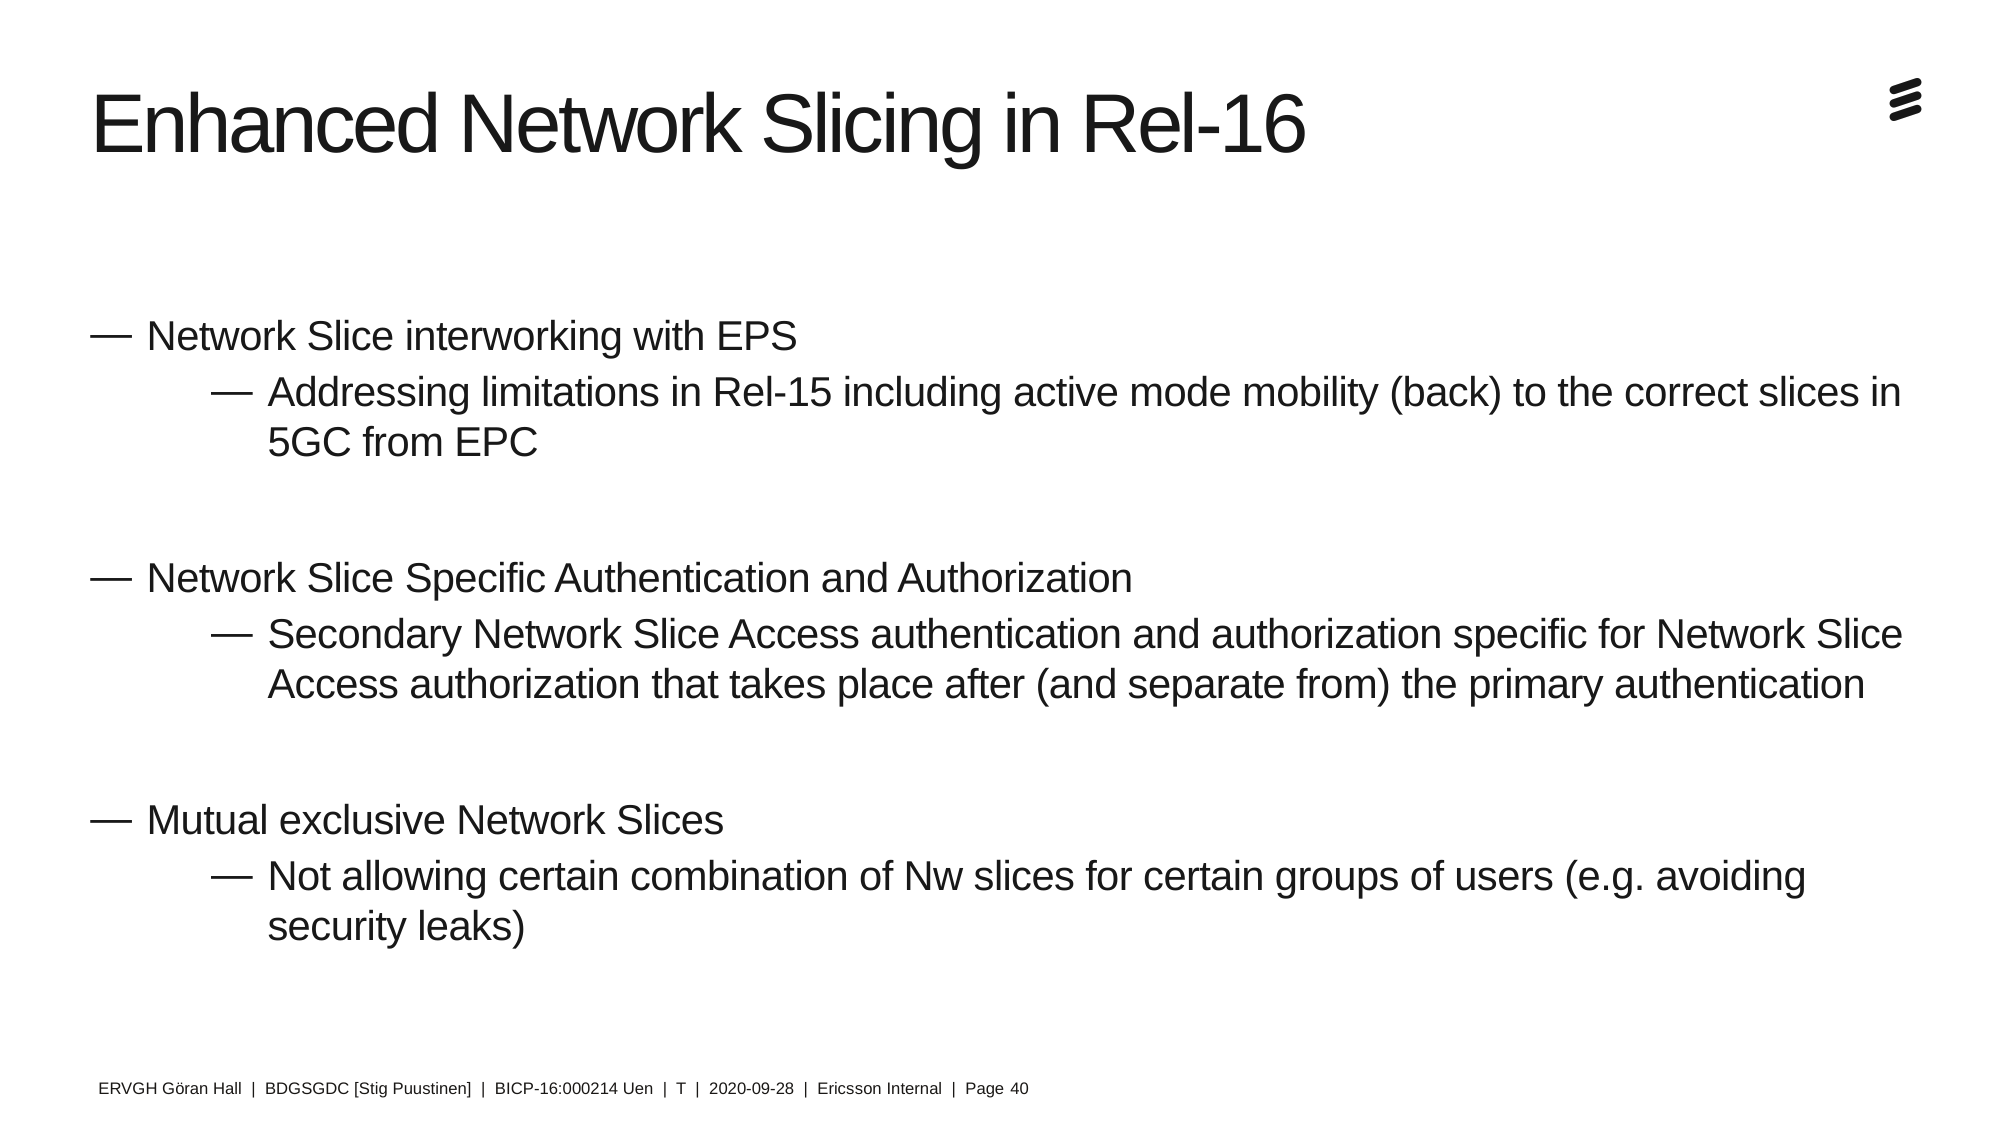

# Enhanced Network Slicing in Rel-16
Network Slice interworking with EPS
Addressing limitations in Rel-15 including active mode mobility (back) to the correct slices in 5GC from EPC

Network Slice Specific Authentication and Authorization
Secondary Network Slice Access authentication and authorization specific for Network Slice Access authorization that takes place after (and separate from) the primary authentication

Mutual exclusive Network Slices
Not allowing certain combination of Nw slices for certain groups of users (e.g. avoiding security leaks)